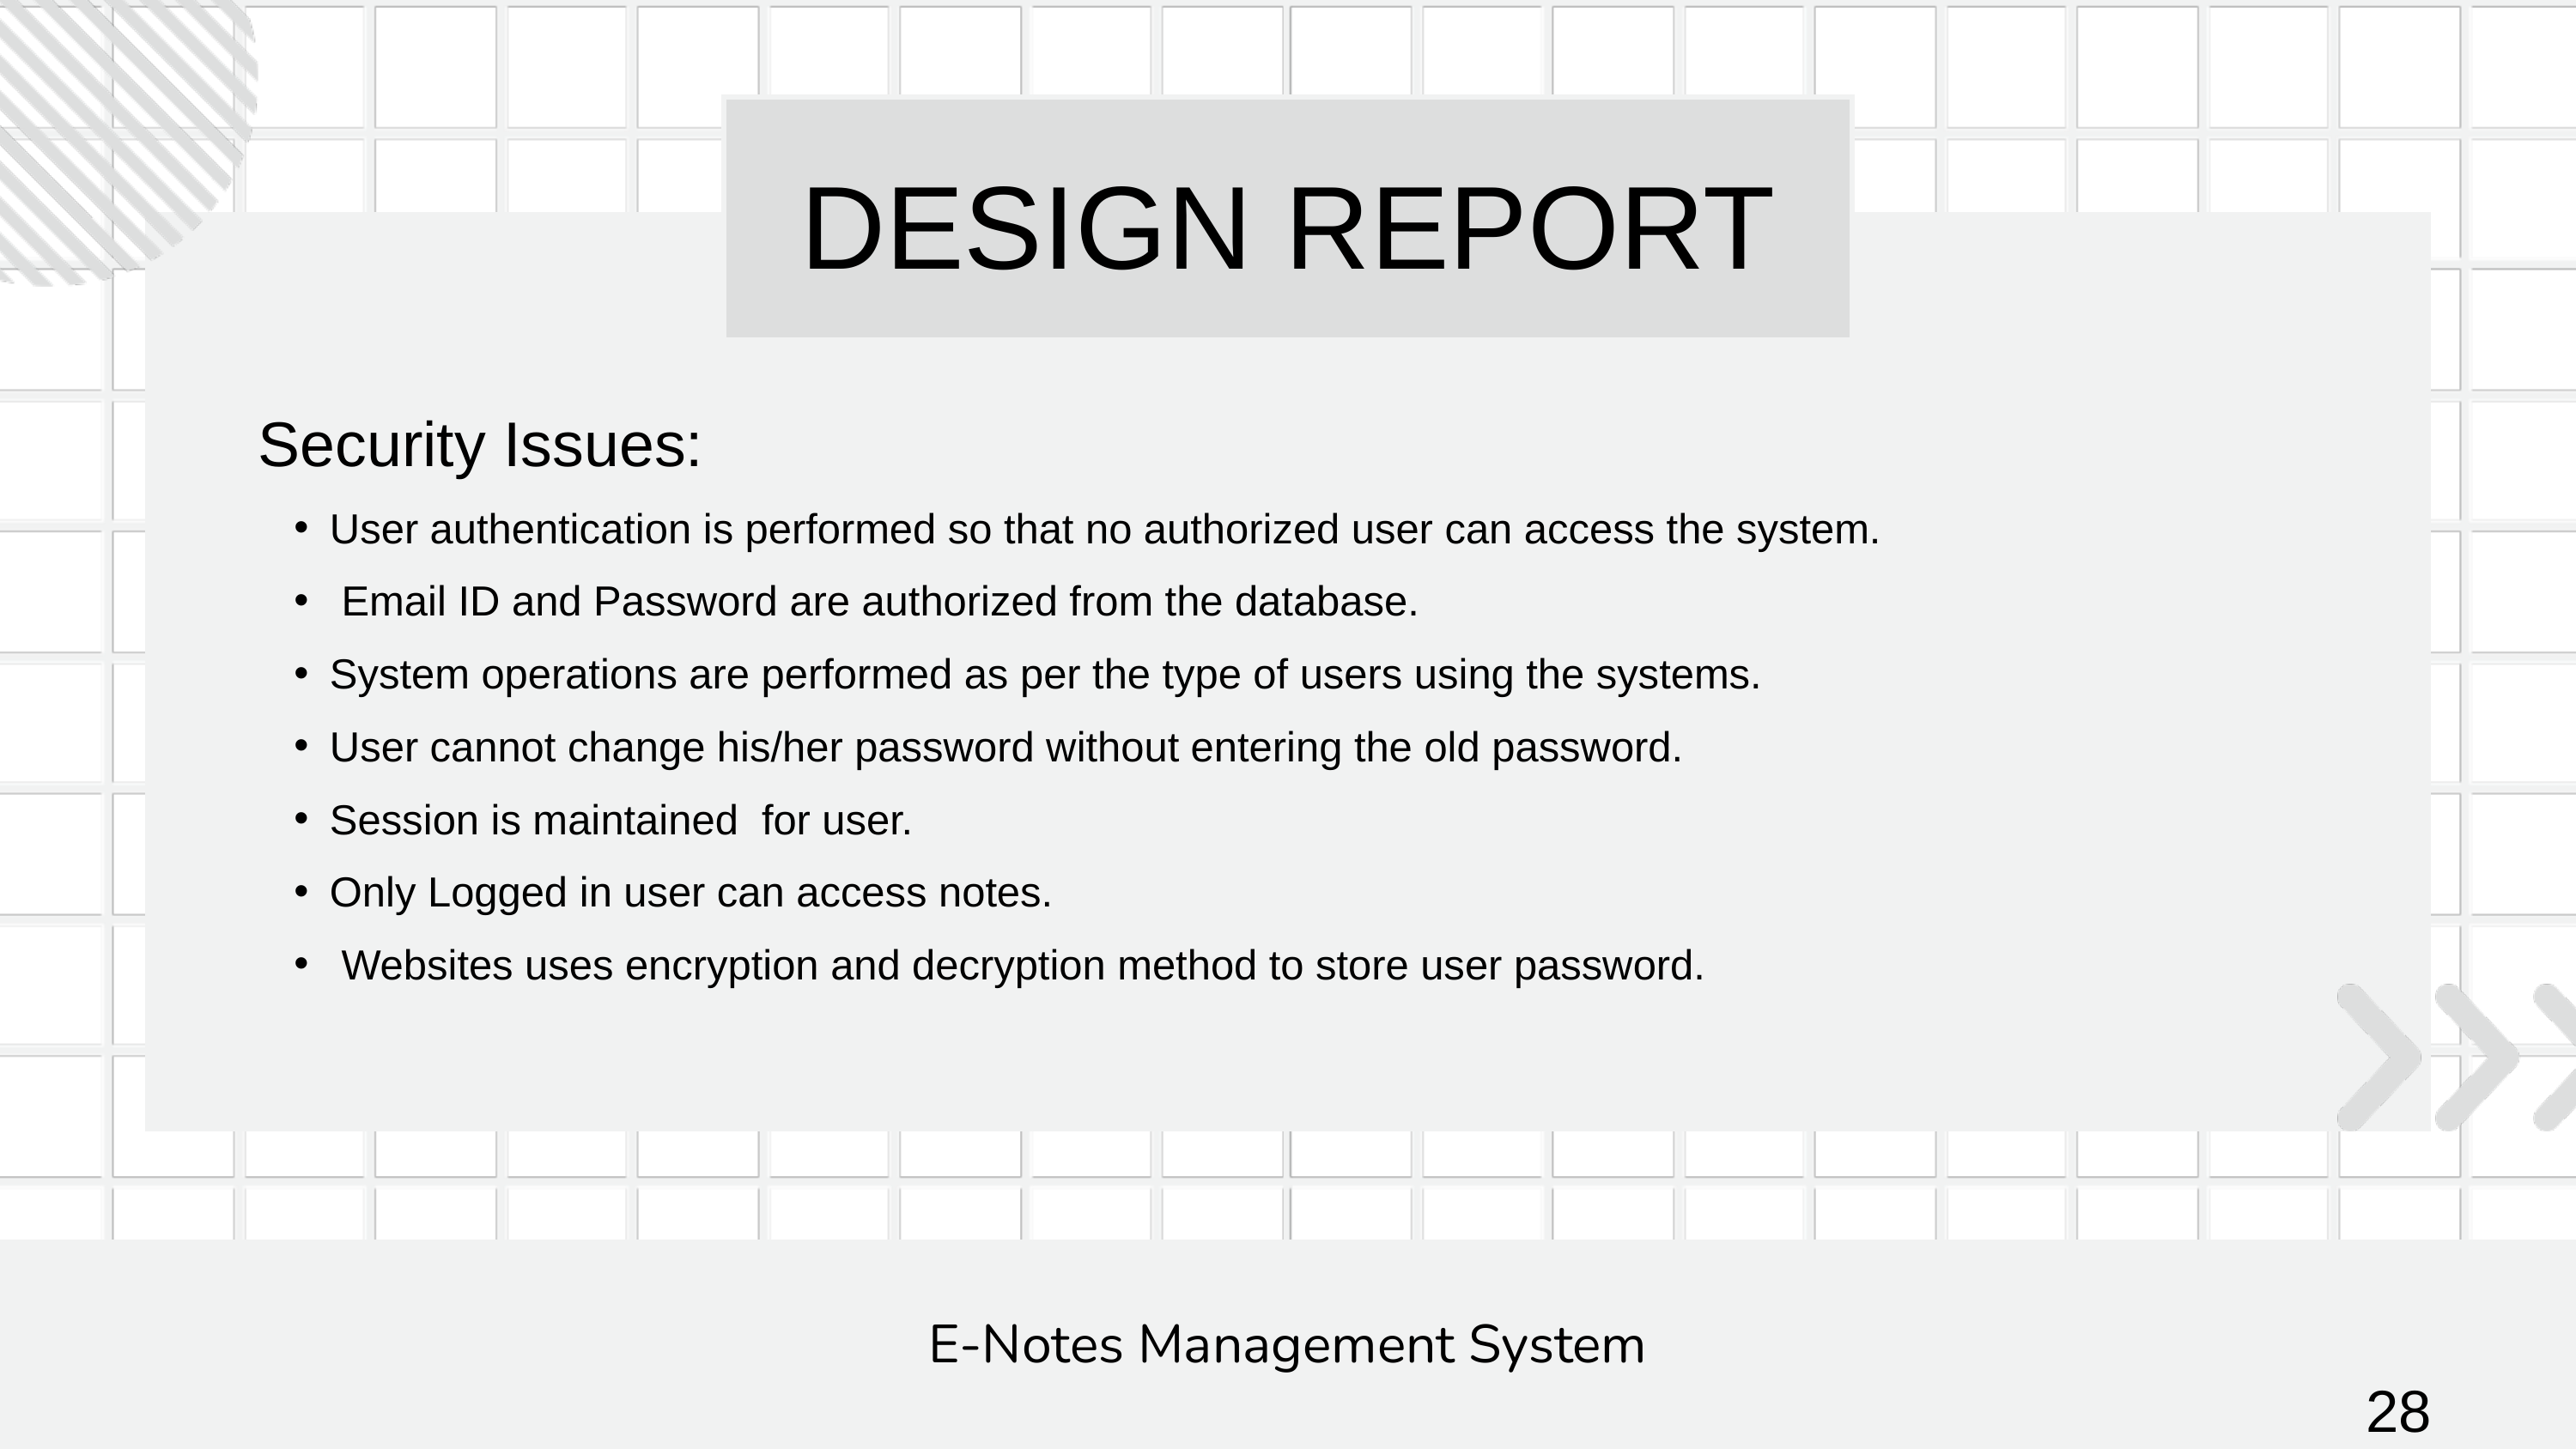

DESIGN REPORT

Security Issues:
User authentication is performed so that no authorized user can access the system.
 Email ID and Password are authorized from the database.
System operations are performed as per the type of users using the systems.
User cannot change his/her password without entering the old password.
Session is maintained  for user.
Only Logged in user can access notes.
 Websites uses encryption and decryption method to store user password.

E-Notes Management System
28